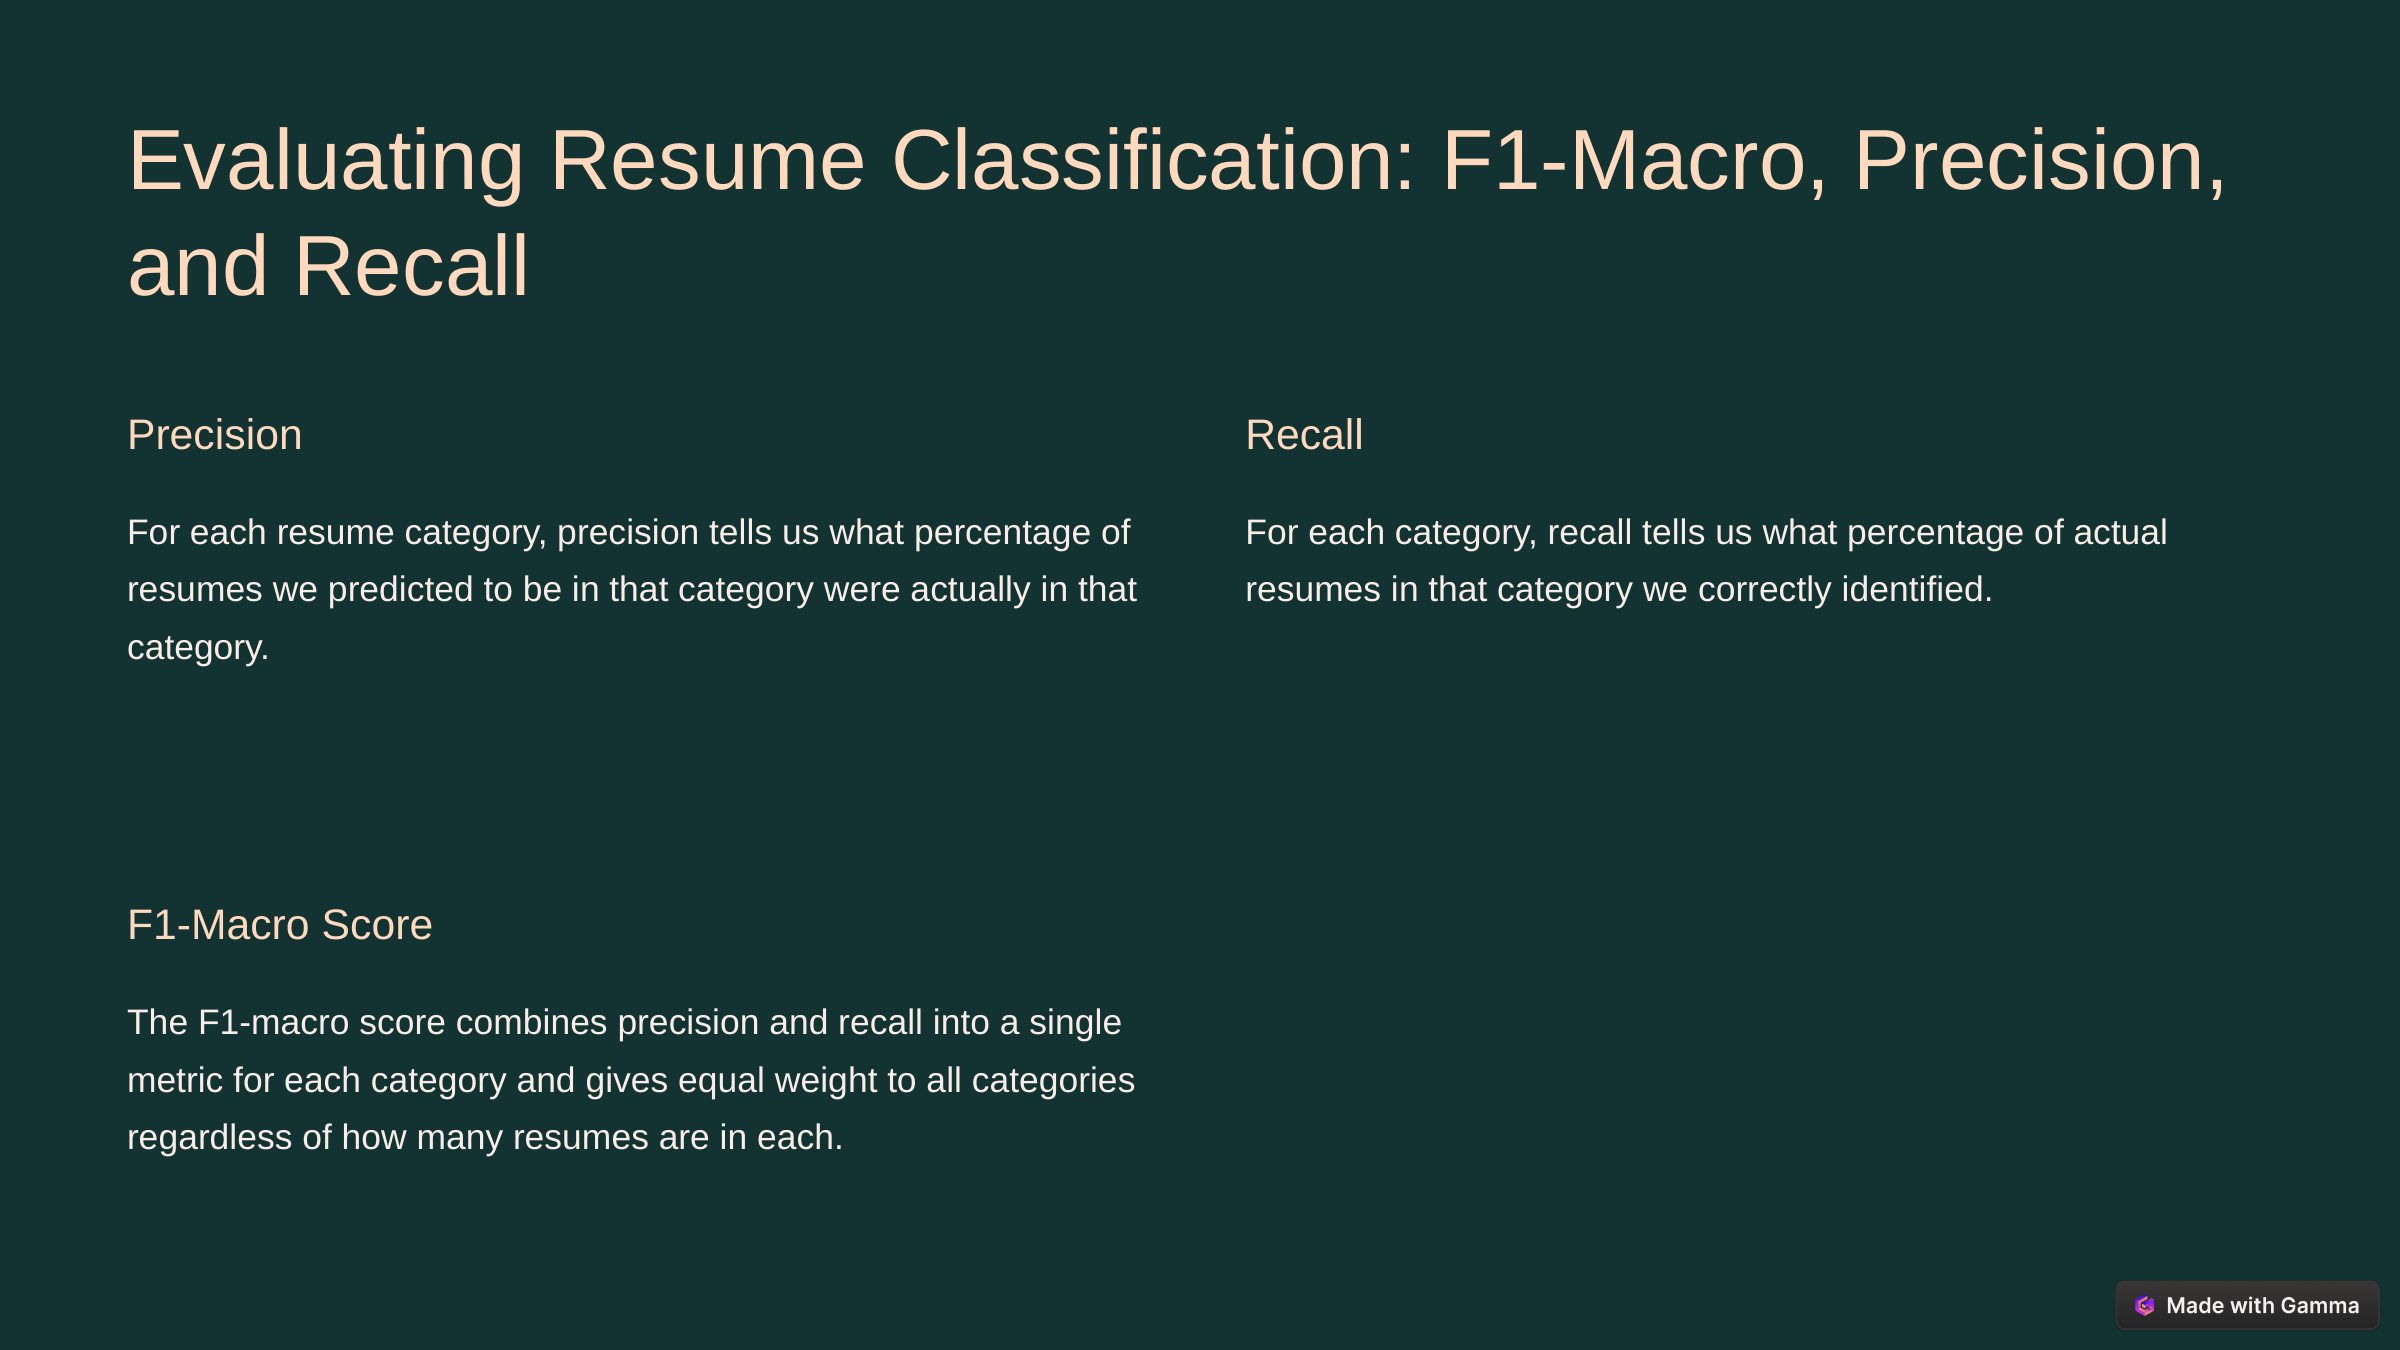

Evaluating Resume Classification: F1-Macro, Precision, and Recall
Precision
Recall
For each resume category, precision tells us what percentage of resumes we predicted to be in that category were actually in that category.
For each category, recall tells us what percentage of actual resumes in that category we correctly identified.

F1-Macro Score
The F1-macro score combines precision and recall into a single metric for each category and gives equal weight to all categories regardless of how many resumes are in each.